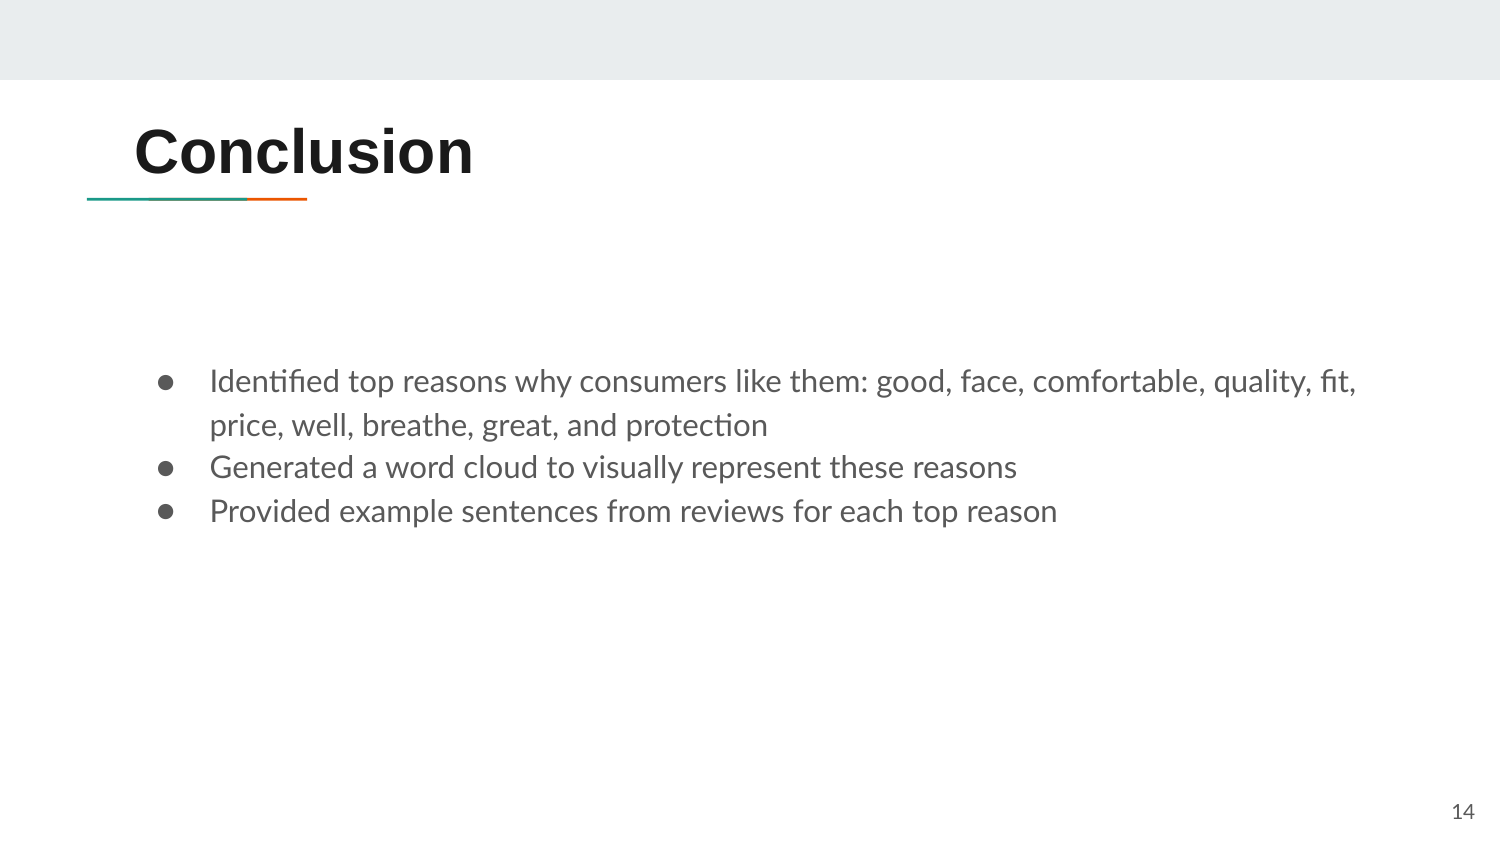

# Conclusion
Identified top reasons why consumers like them: good, face, comfortable, quality, fit, price, well, breathe, great, and protection
Generated a word cloud to visually represent these reasons
Provided example sentences from reviews for each top reason
14